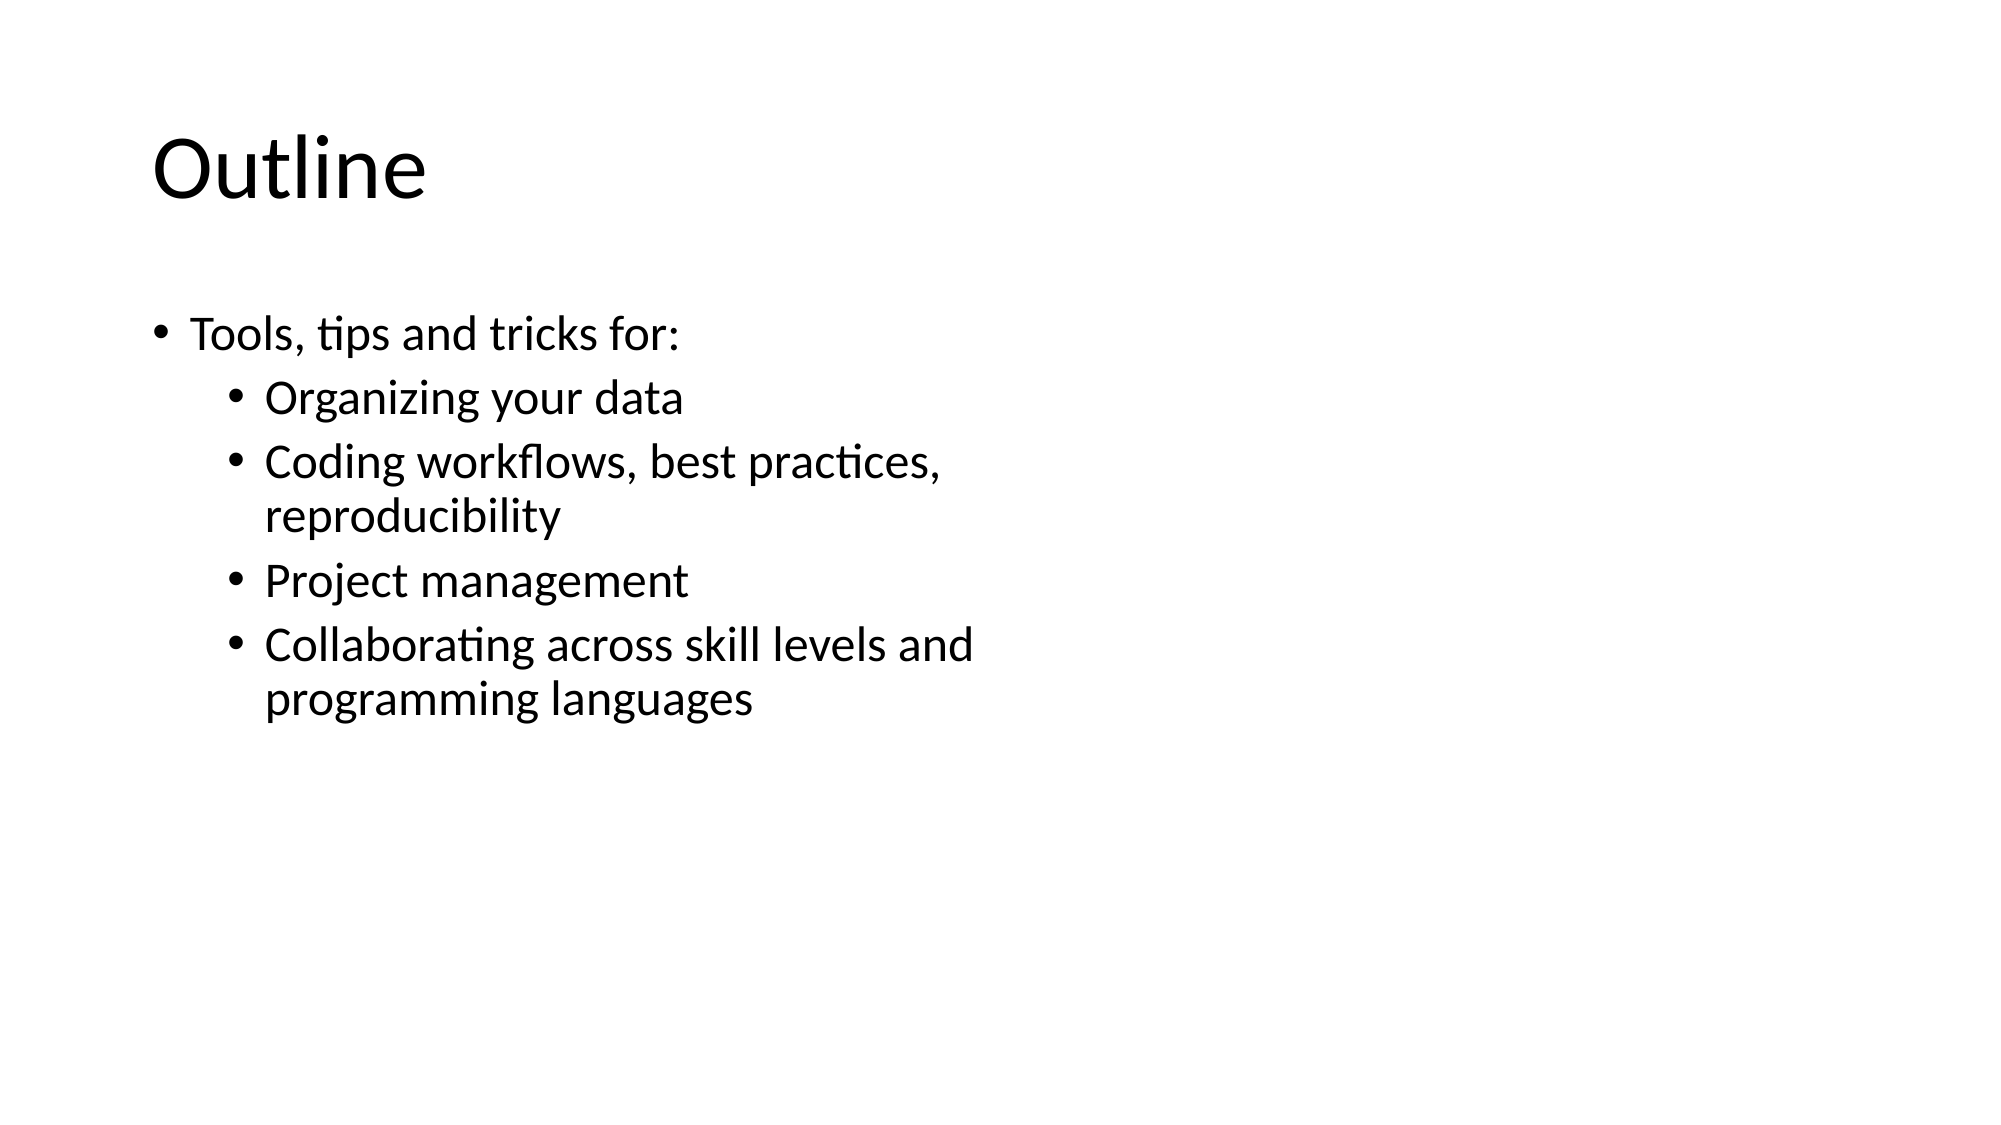

# Outline
Tools, tips and tricks for:
Organizing your data
Coding workflows, best practices, reproducibility
Project management
Collaborating across skill levels and programming languages